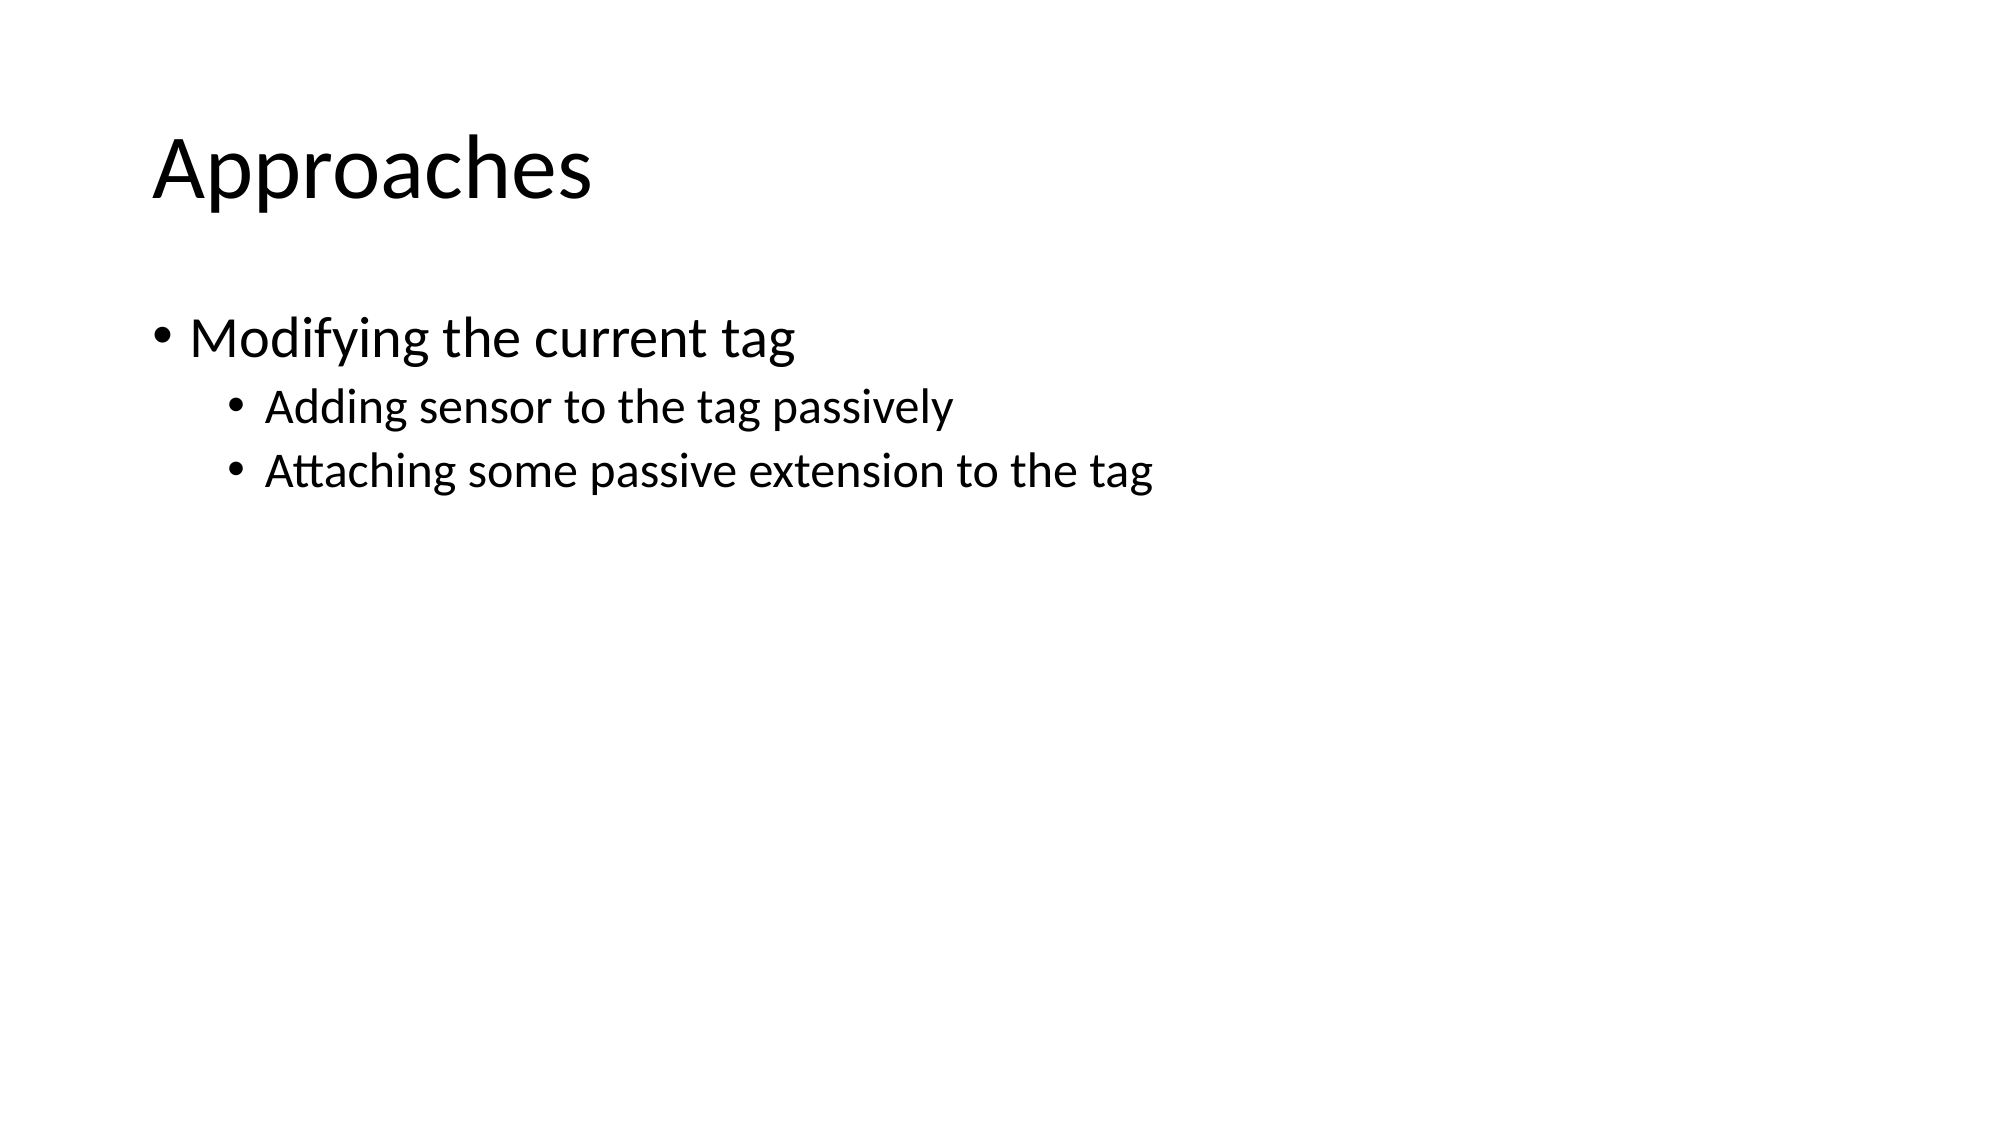

# Approaches
Modifying the current tag
Adding sensor to the tag passively
Attaching some passive extension to the tag